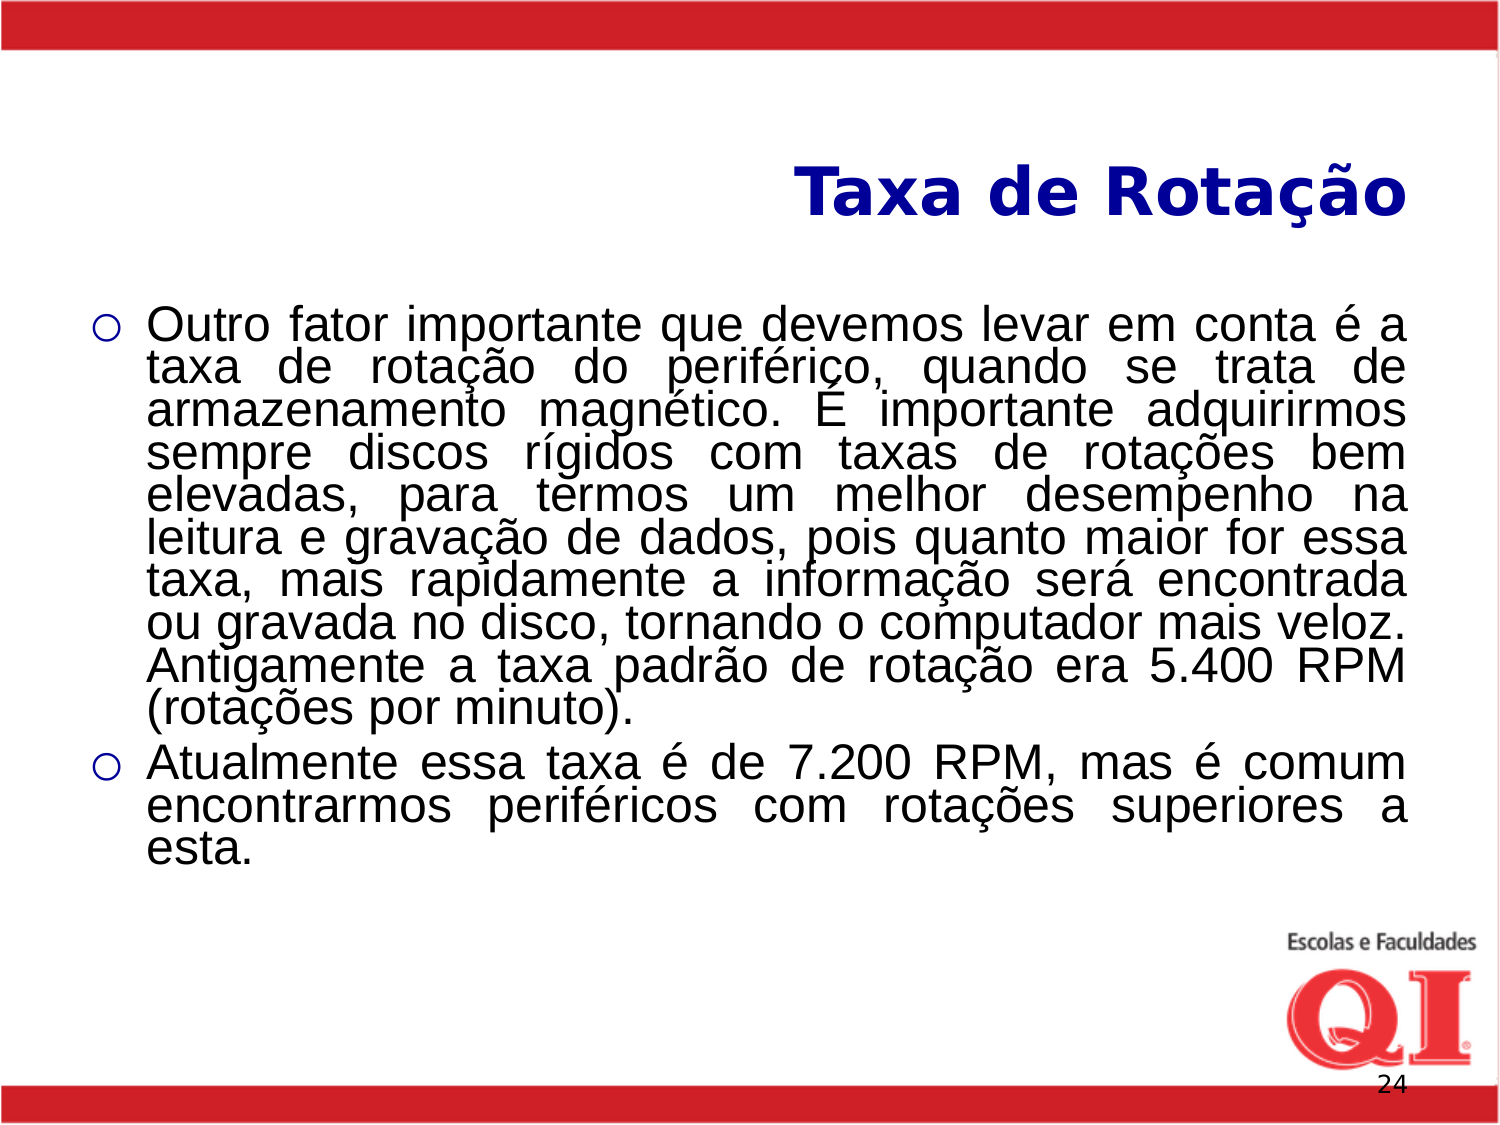

# Taxa de Rotação
Outro fator importante que devemos levar em conta é a taxa de rotação do periférico, quando se trata de armazenamento magnético. É importante adquirirmos sempre discos rígidos com taxas de rotações bem elevadas, para termos um melhor desempenho na leitura e gravação de dados, pois quanto maior for essa taxa, mais rapidamente a informação será encontrada ou gravada no disco, tornando o computador mais veloz. Antigamente a taxa padrão de rotação era 5.400 RPM (rotações por minuto).
Atualmente essa taxa é de 7.200 RPM, mas é comum encontrarmos periféricos com rotações superiores a esta.
24